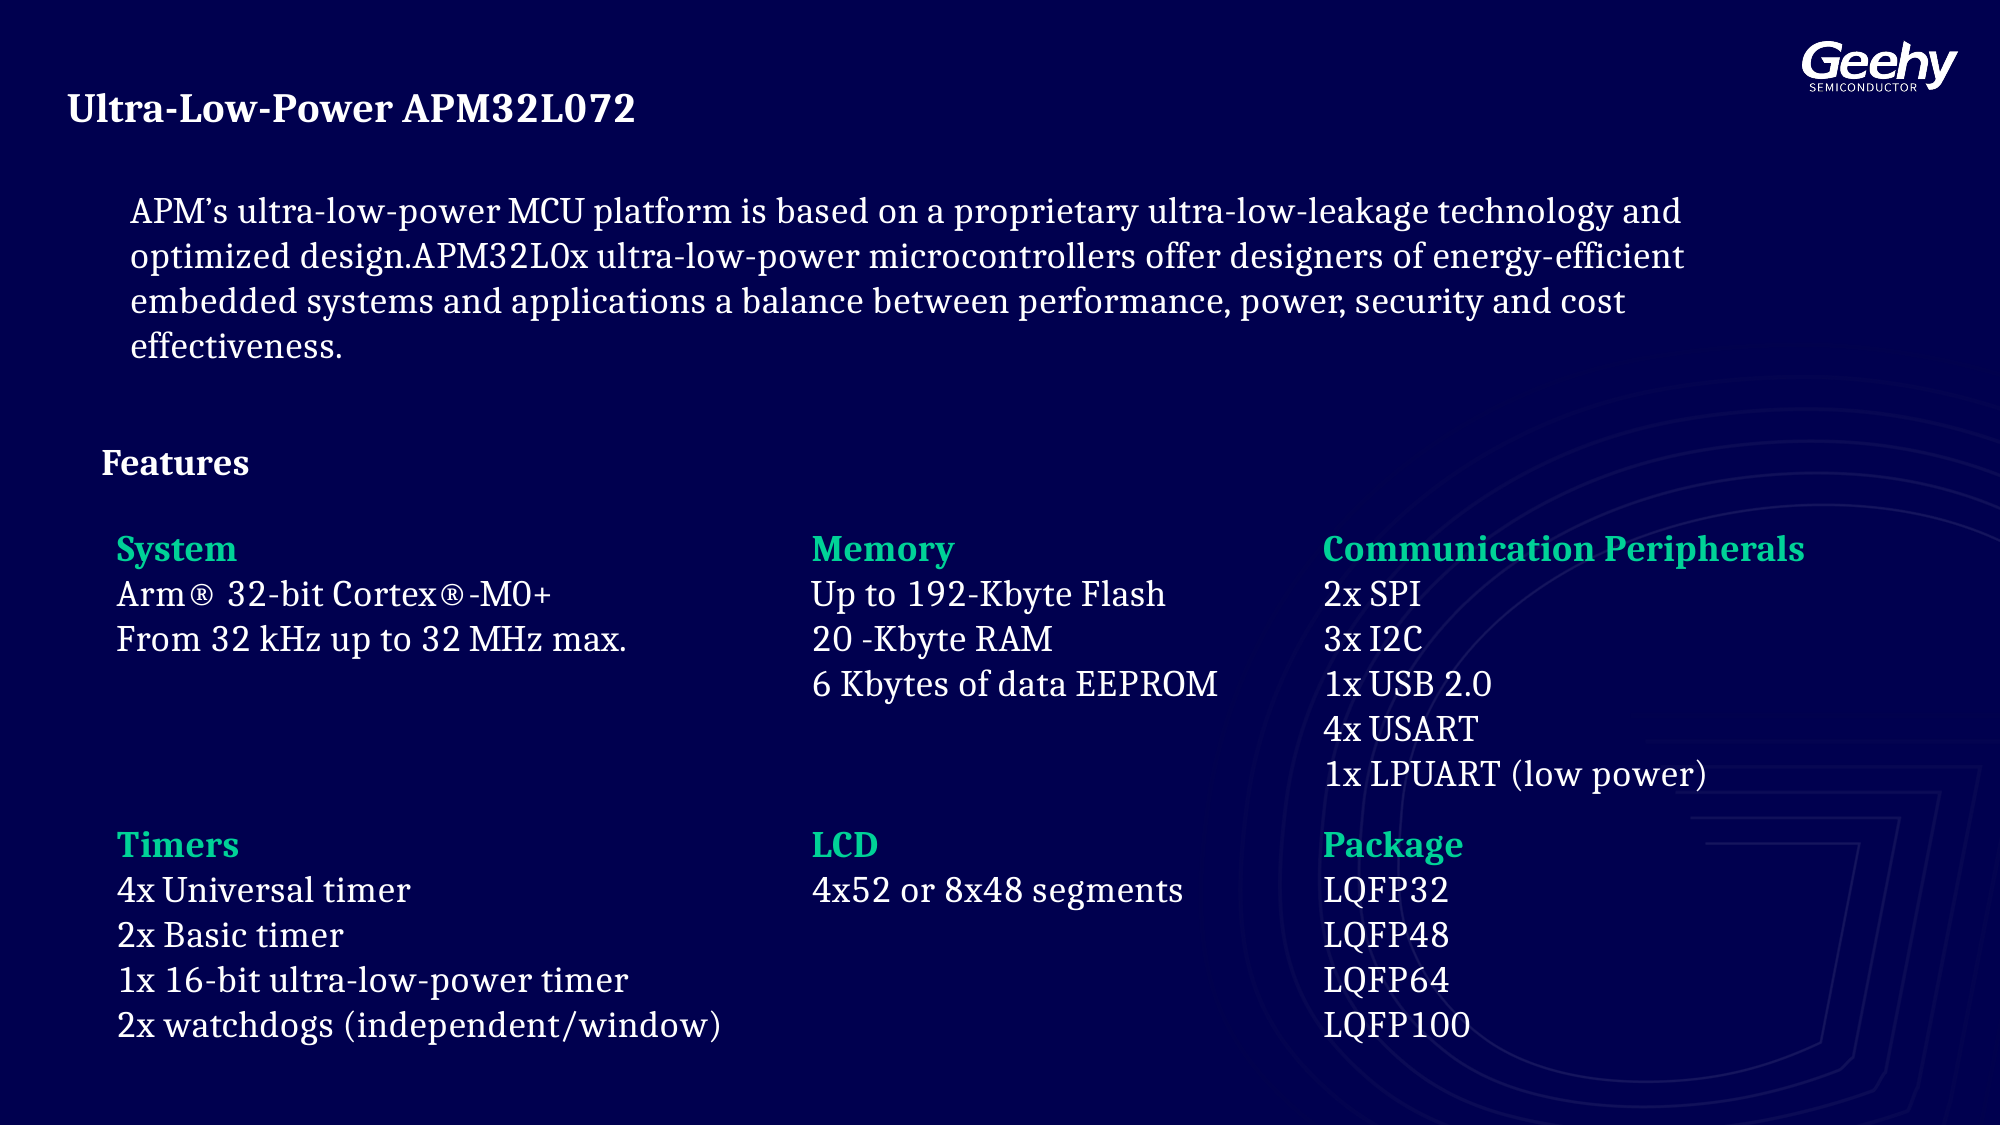

Ultra-Low-Power APM32L072
APM’s ultra-low-power MCU platform is based on a proprietary ultra-low-leakage technology and optimized design.APM32L0x ultra-low-power microcontrollers offer designers of energy-efficient embedded systems and applications a balance between performance, power, security and cost effectiveness.
Features
System
Arm® 32-bit Cortex®-M0+
From 32 kHz up to 32 MHz max.
Memory
Up to 192-Kbyte Flash
20 -Kbyte RAM
6 Kbytes of data EEPROM
Communication Peripherals
2x SPI
3x I2C
1x USB 2.0
4x USART
1x LPUART (low power)
Timers
4x Universal timer
2x Basic timer
1x 16-bit ultra-low-power timer
2x watchdogs (independent/window)
LCD
4x52 or 8x48 segments
Package
LQFP32
LQFP48
LQFP64
LQFP100